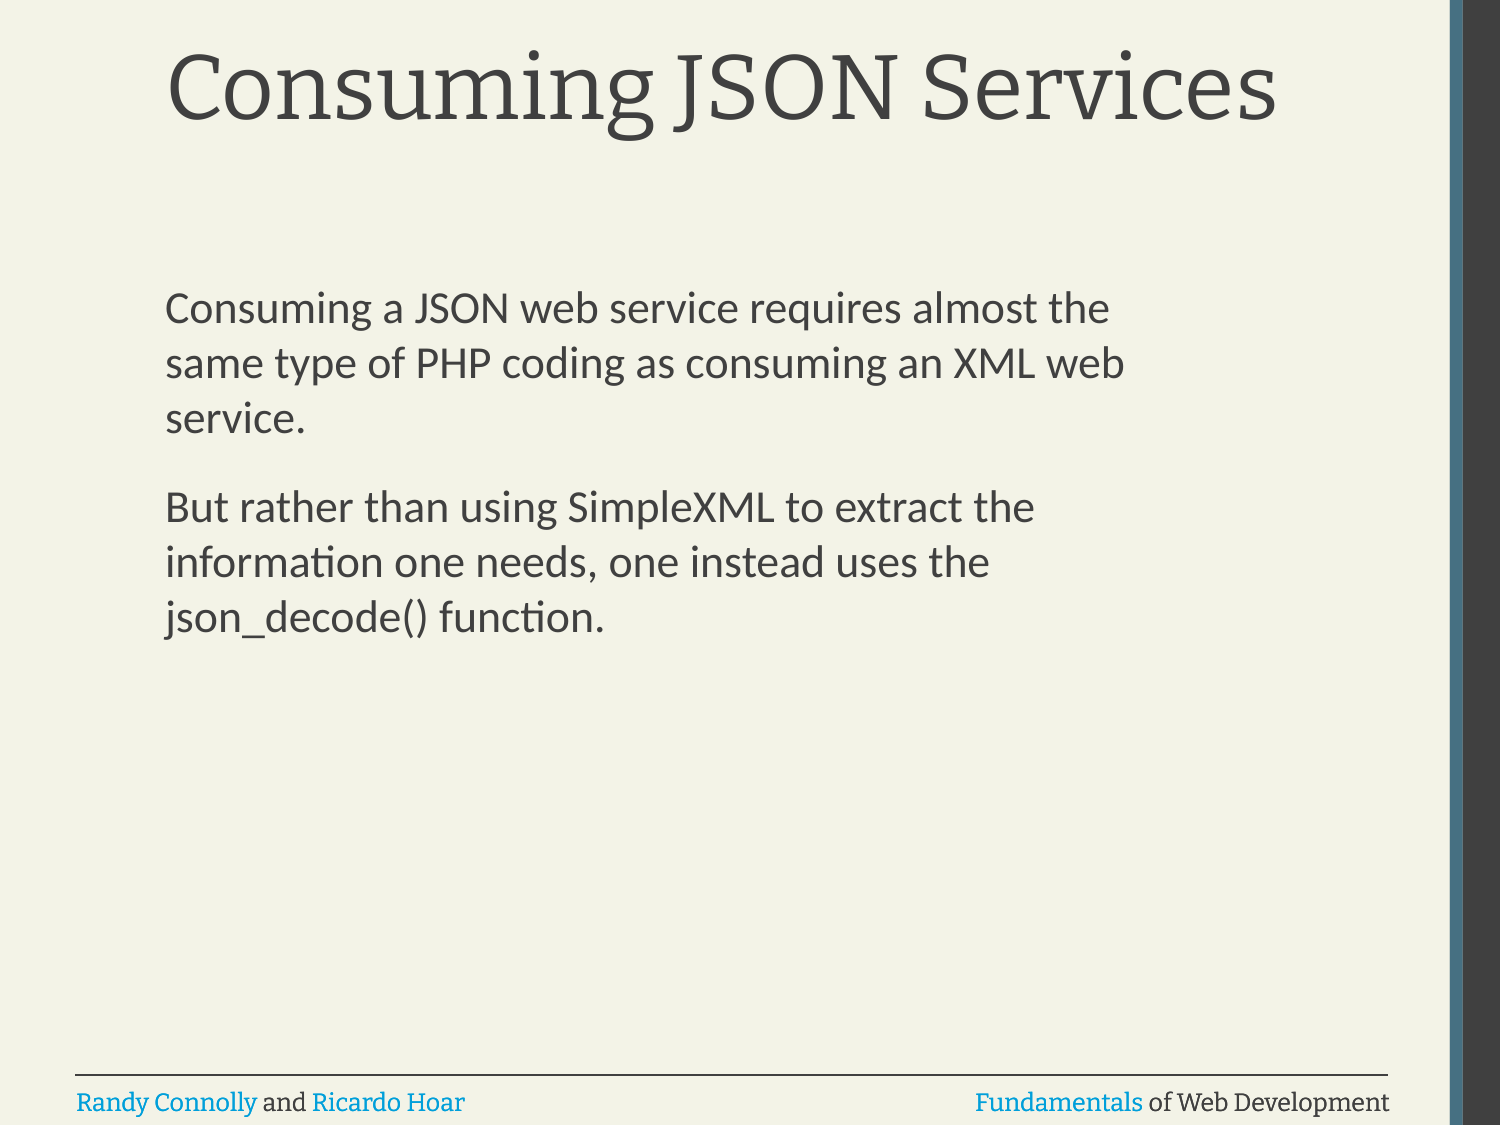

# Consuming JSON Services

Consuming a JSON web service requires almost the same type of PHP coding as consuming an XML web service.
But rather than using SimpleXML to extract the information one needs, one instead uses the json_decode() function.